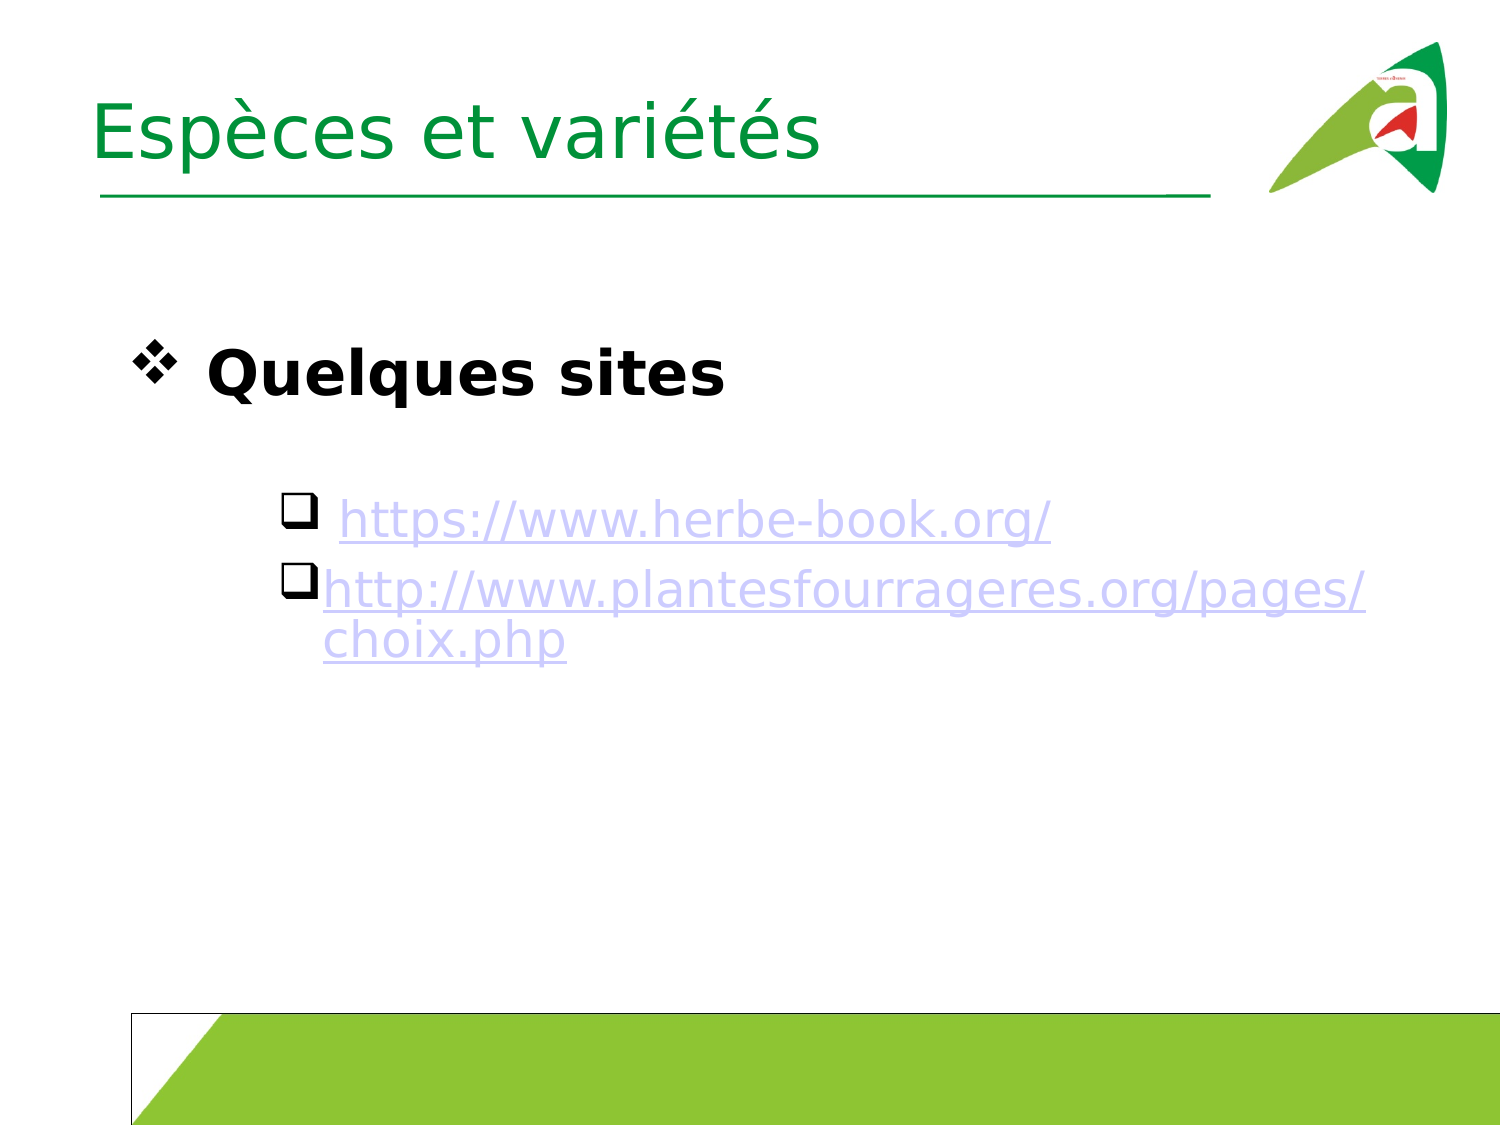

# Espèces et variétés
 Quelques sites

 https://www.herbe-book.org/
http://www.plantesfourrageres.org/pages/choix.php